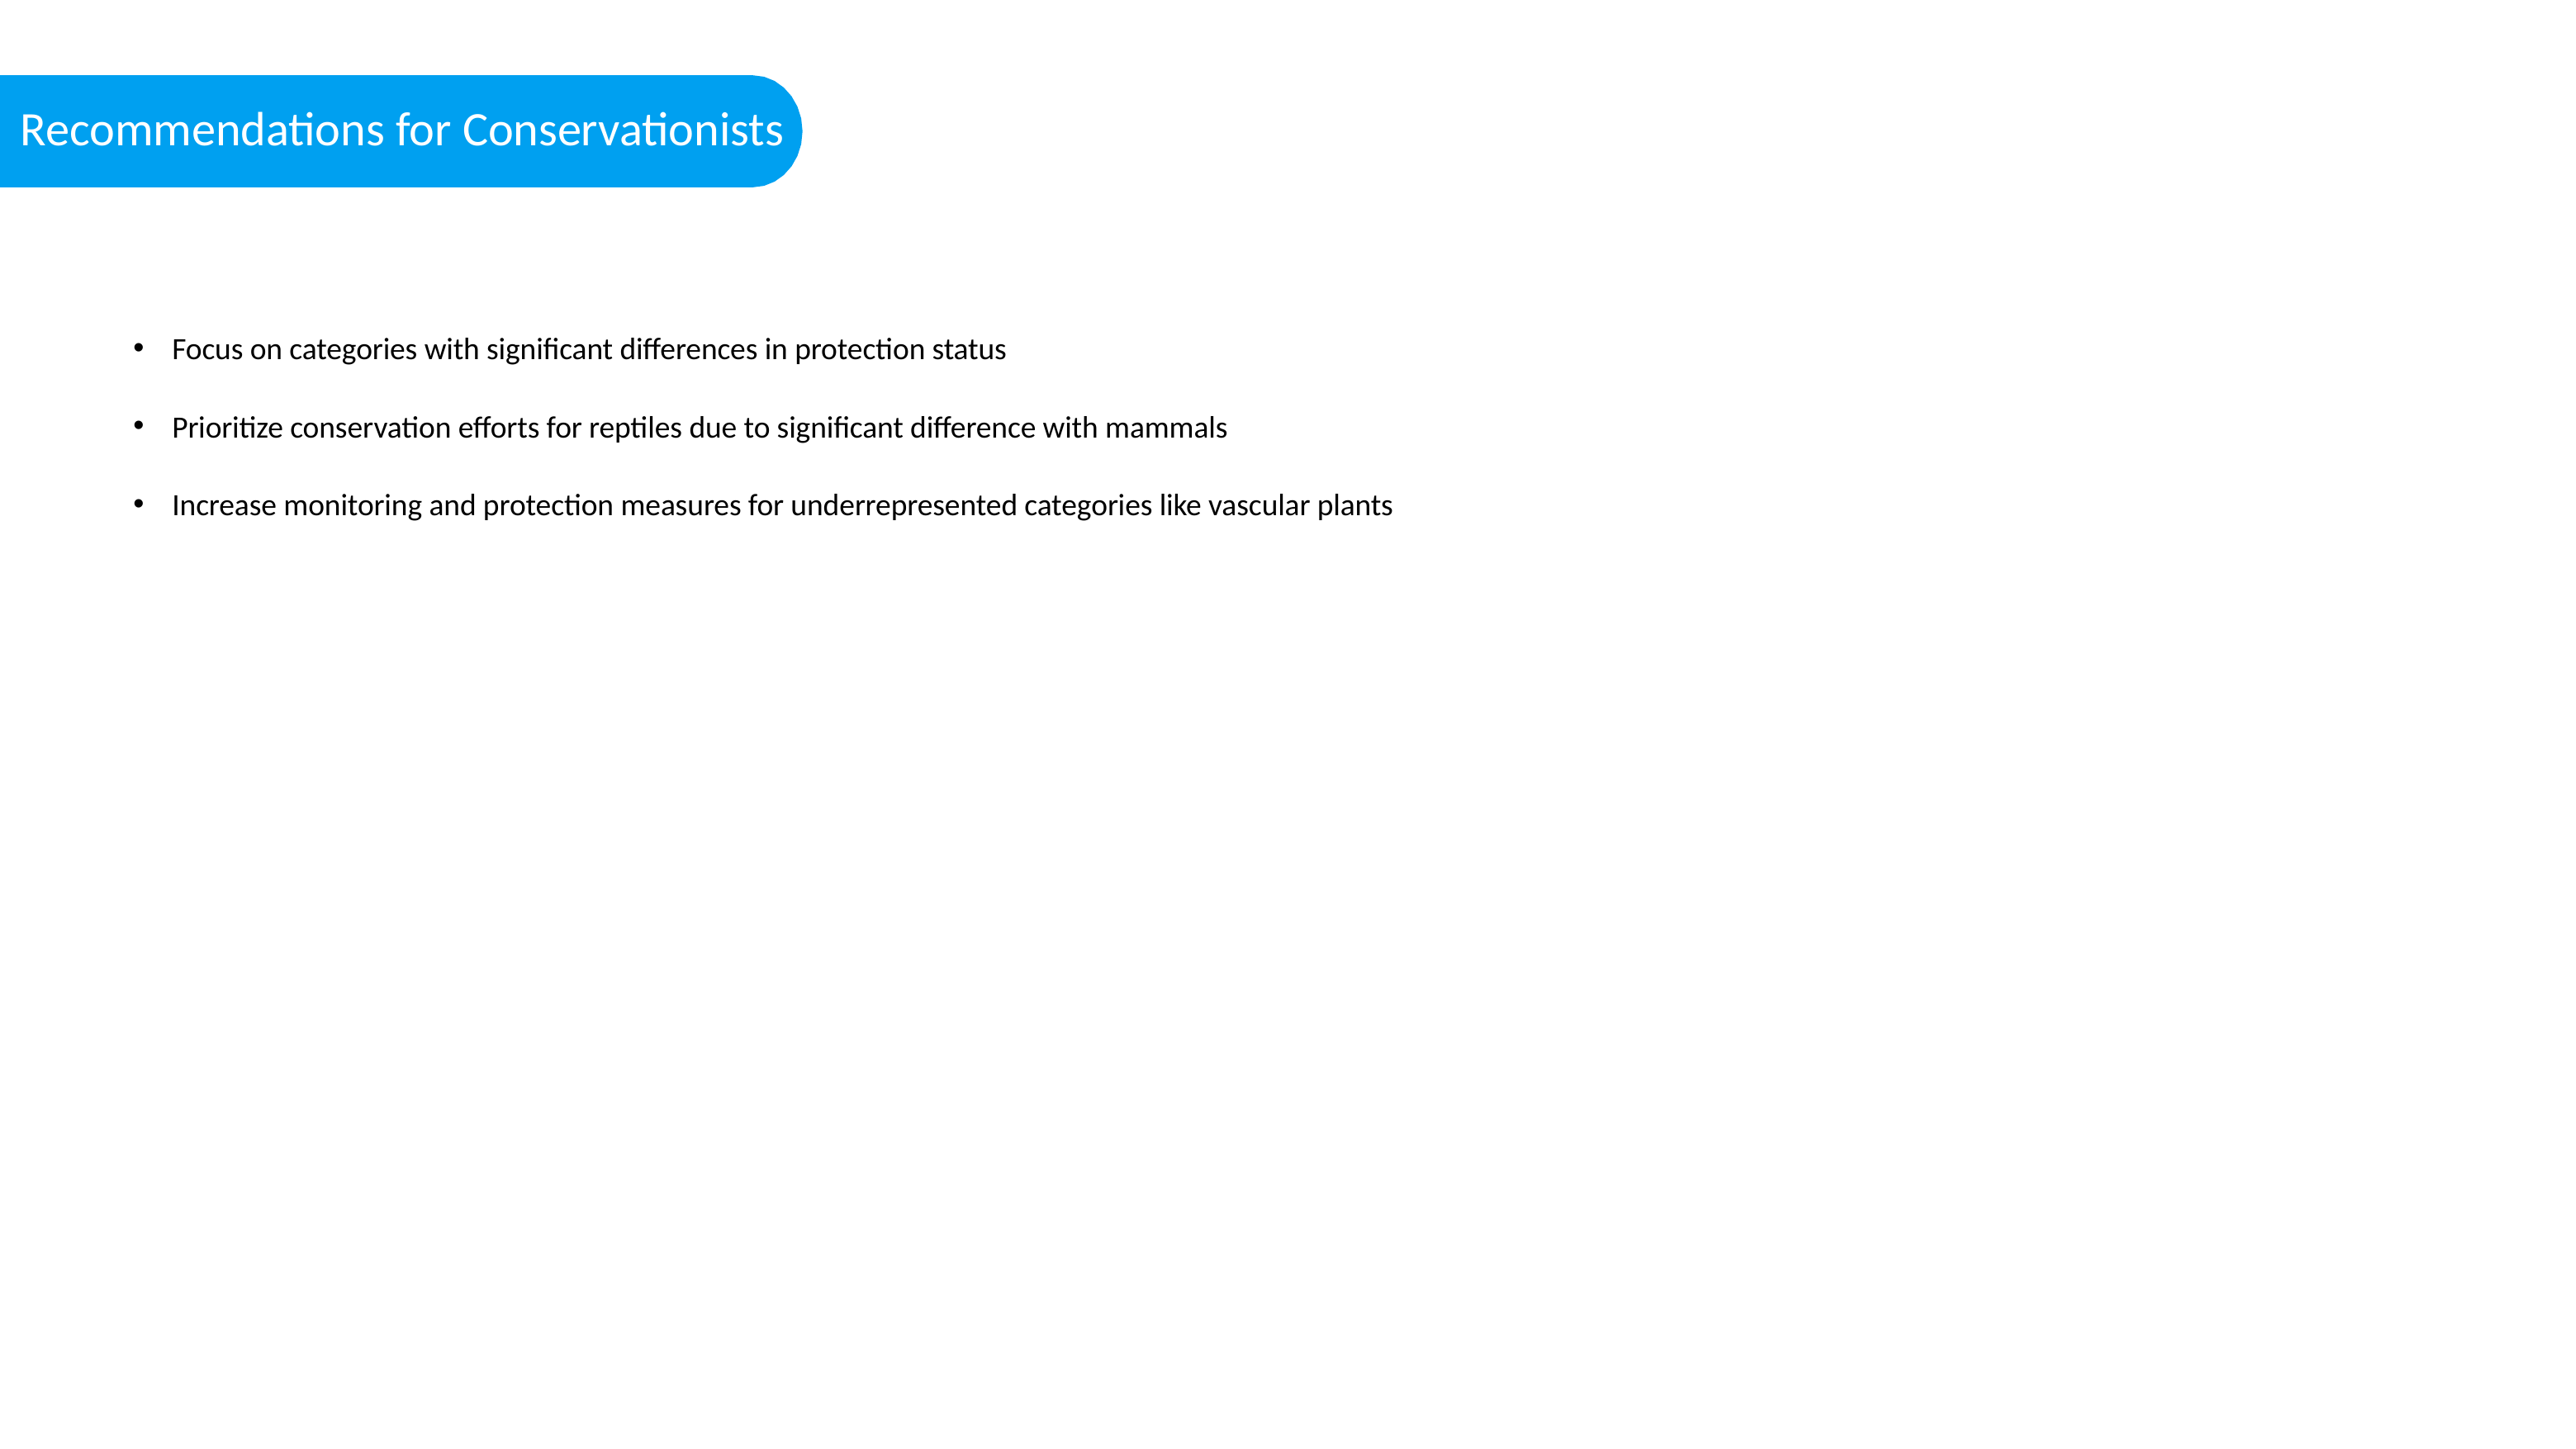

Recommendations for Conservationists
Focus on categories with significant differences in protection status

Prioritize conservation efforts for reptiles due to significant difference with mammals

Increase monitoring and protection measures for underrepresented categories like vascular plants